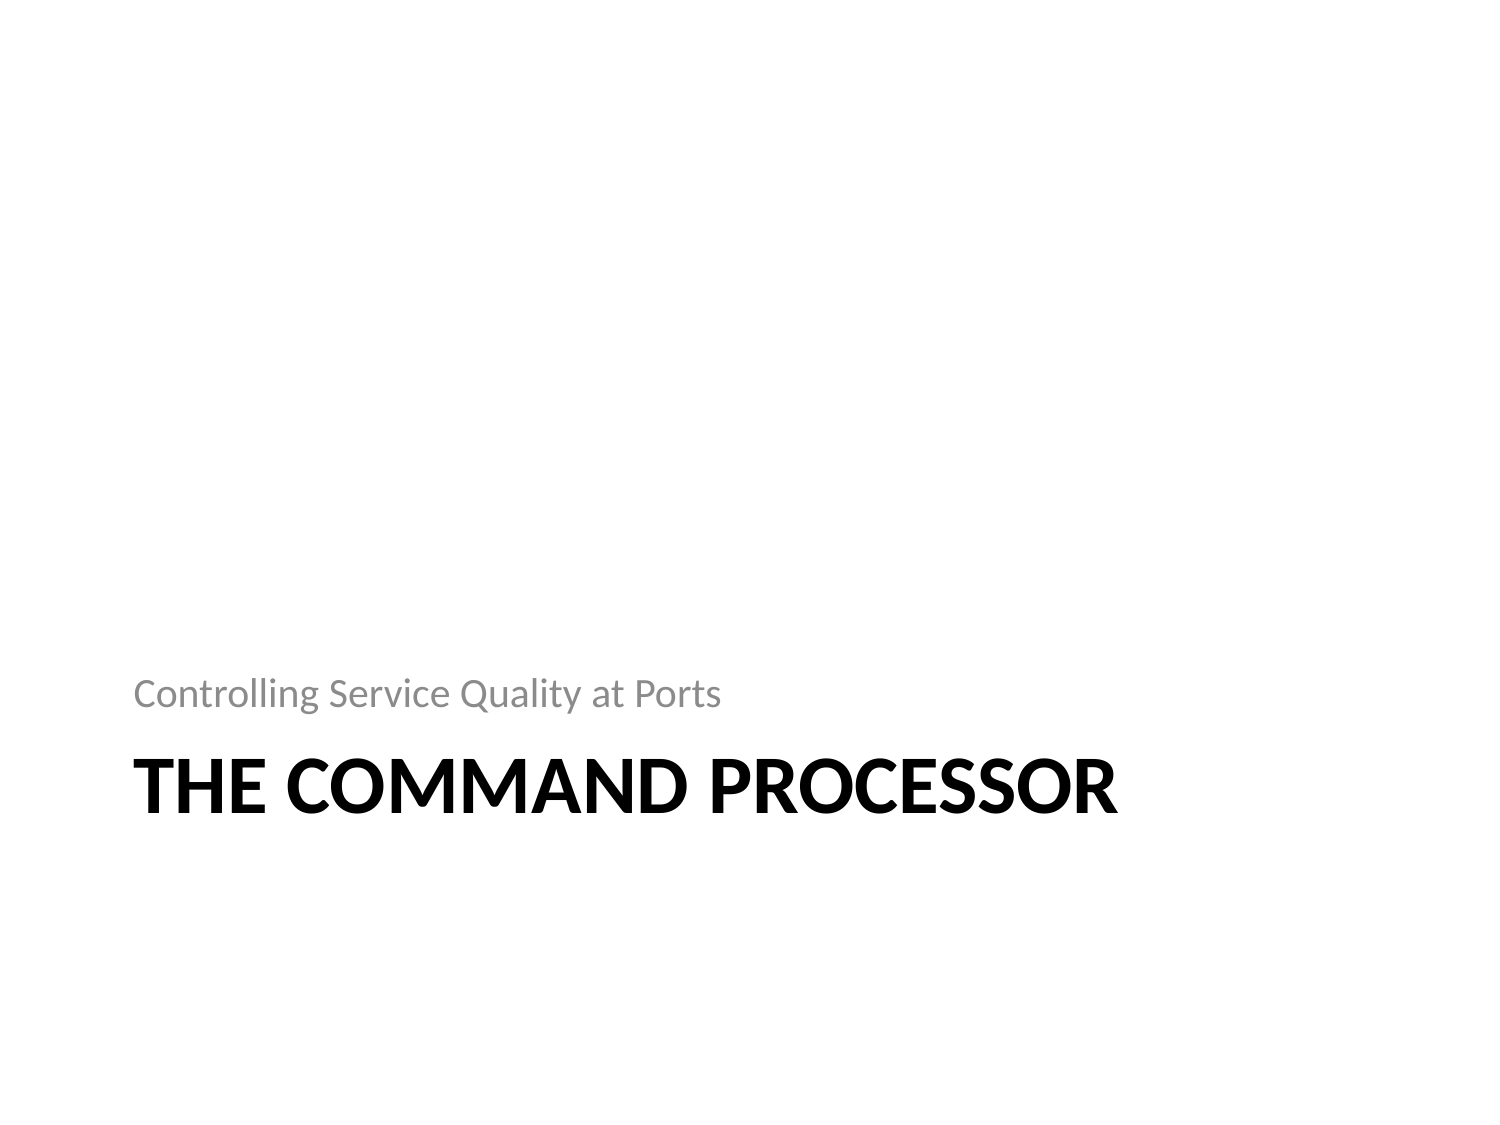

Controlling Service Quality at Ports
# The Command Processor